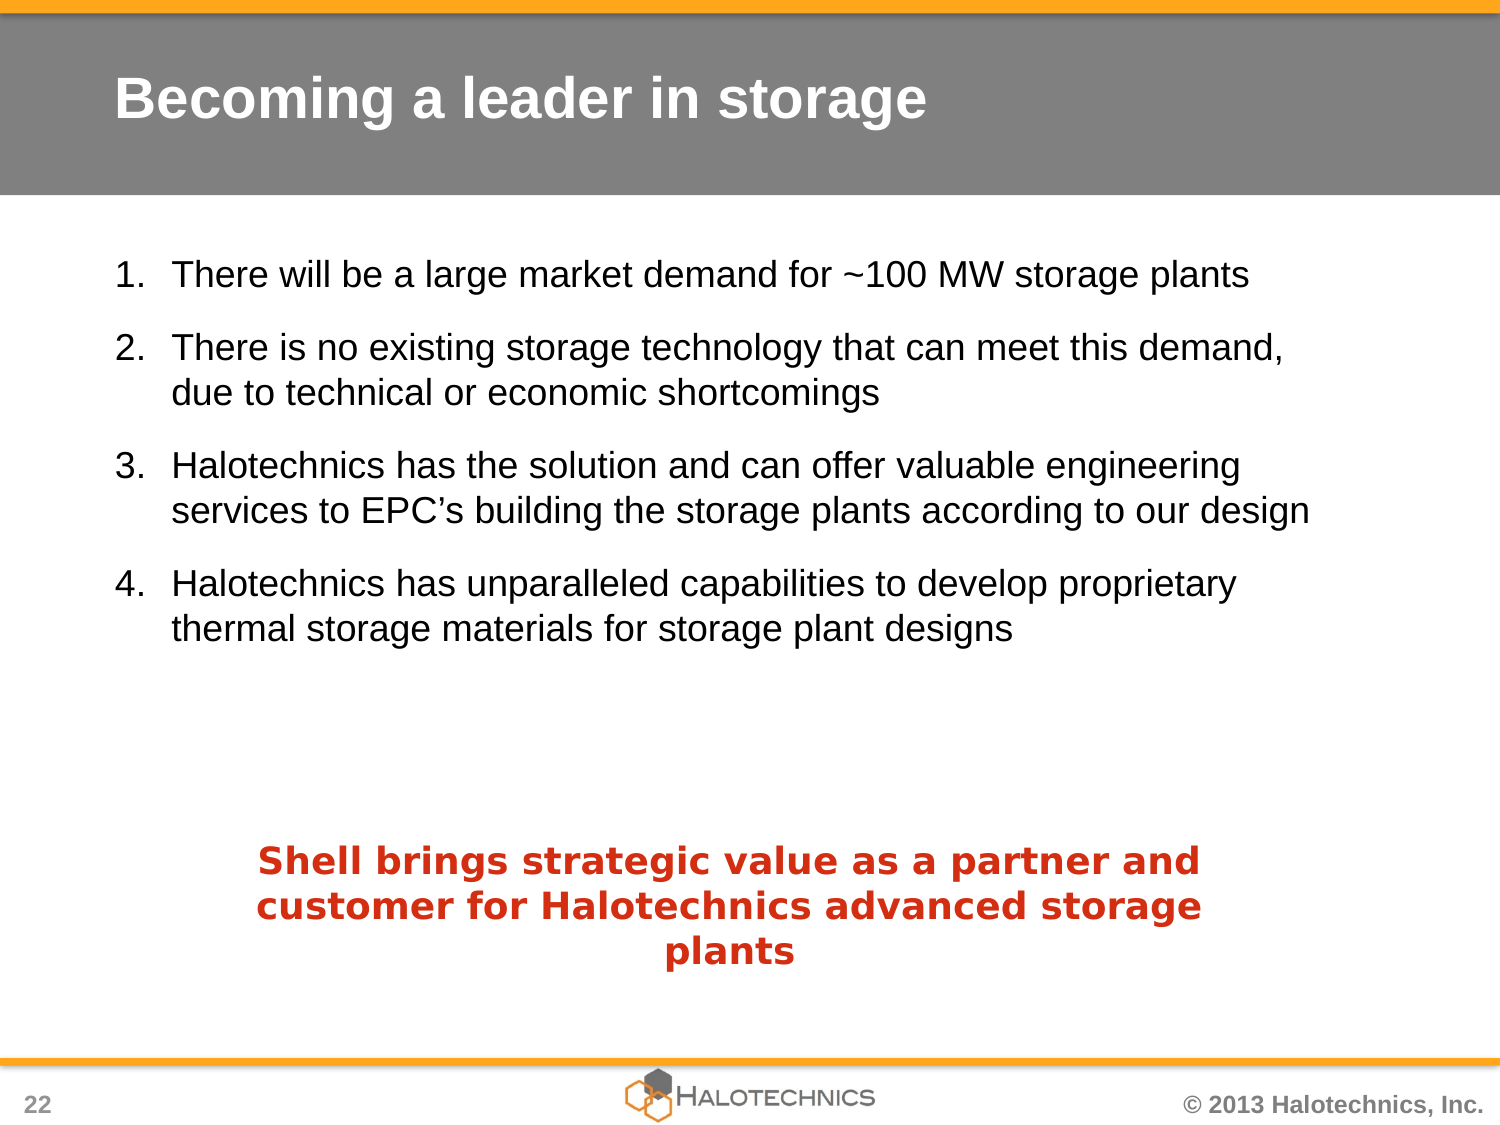

# Becoming a leader in storage
There will be a large market demand for ~100 MW storage plants
There is no existing storage technology that can meet this demand, due to technical or economic shortcomings
Halotechnics has the solution and can offer valuable engineering services to EPC’s building the storage plants according to our design
Halotechnics has unparalleled capabilities to develop proprietary thermal storage materials for storage plant designs

Shell brings strategic value as a partner and customer for Halotechnics advanced storage plants